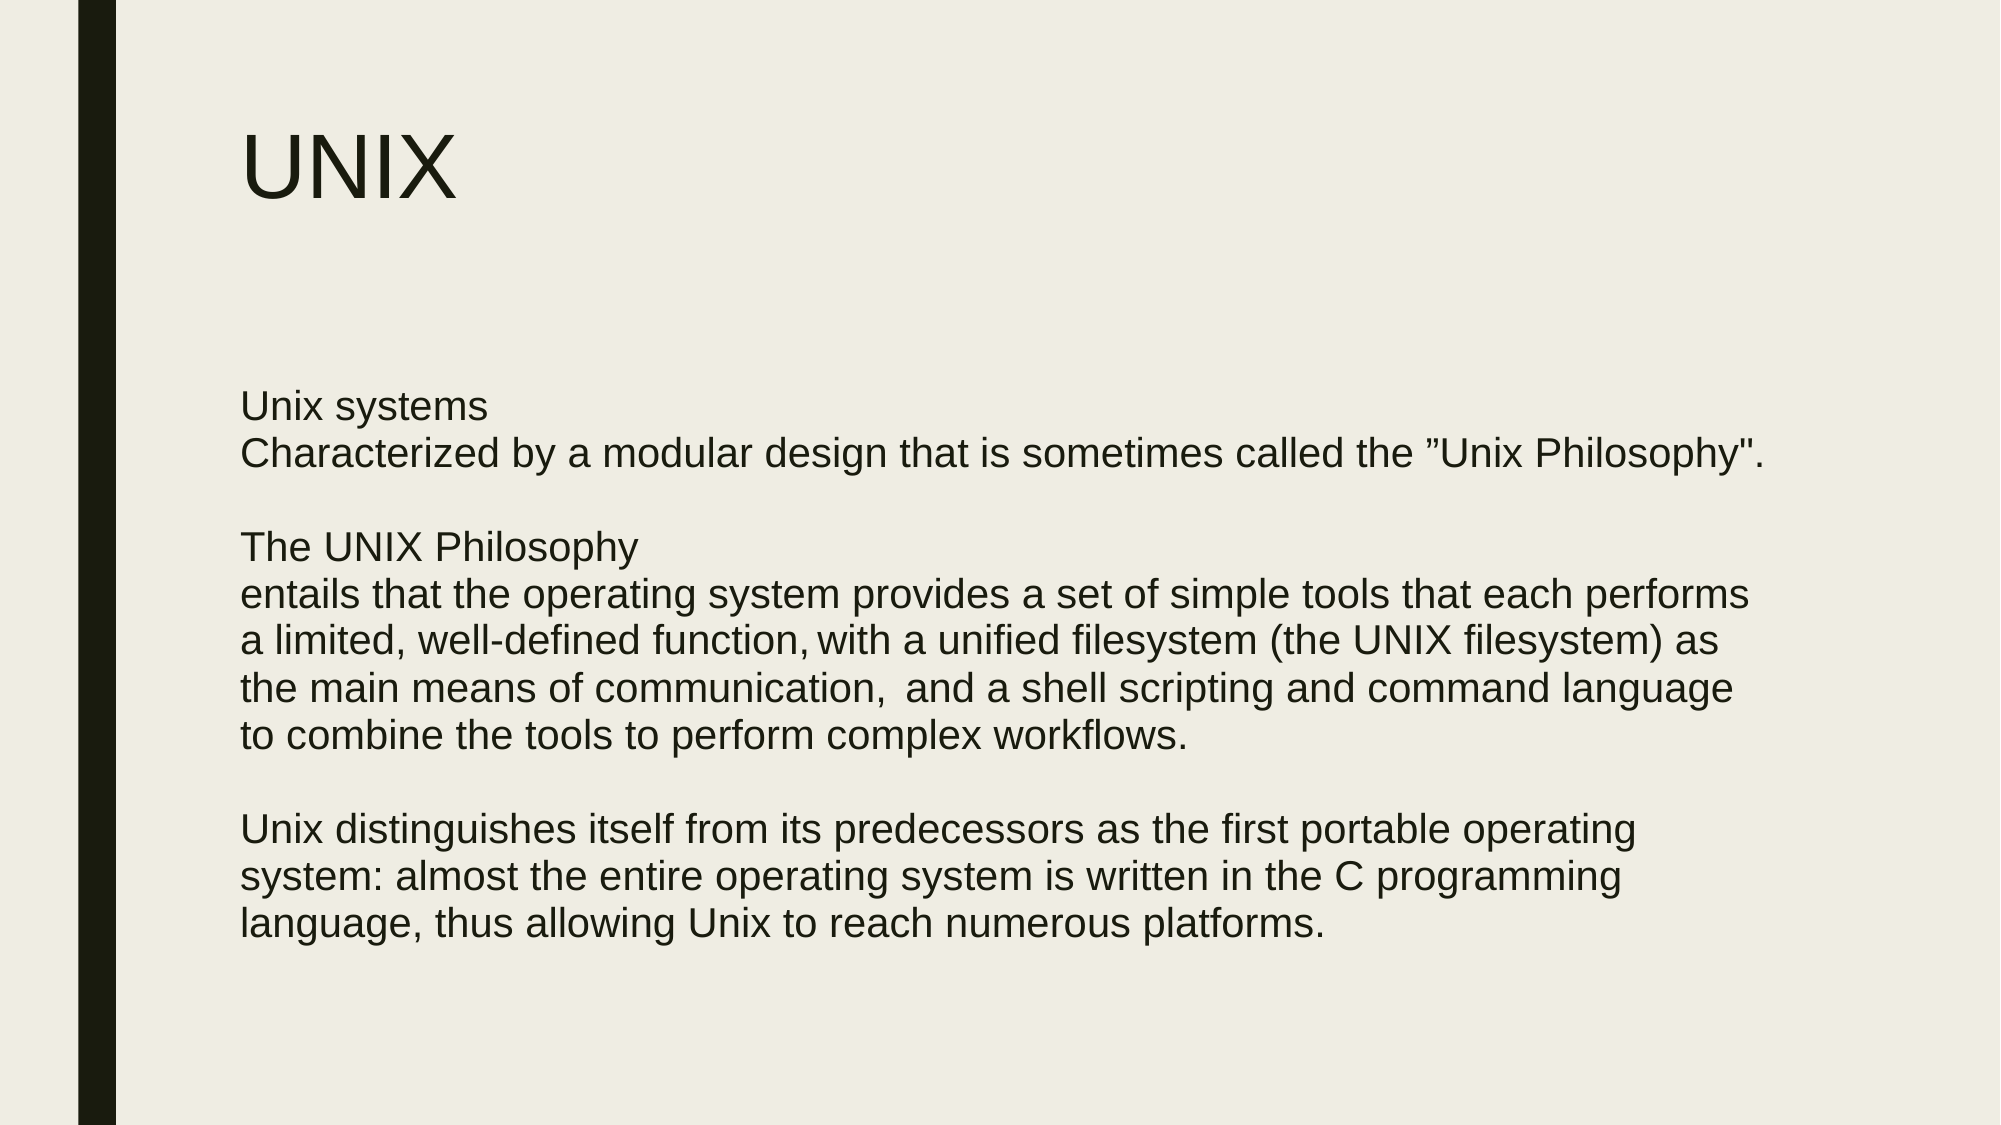

# UNIX
Unix systems
Characterized by a modular design that is sometimes called the ”Unix Philosophy".
The UNIX Philosophy
entails that the operating system provides a set of simple tools that each performs a limited, well-defined function, with a unified filesystem (the UNIX filesystem) as the main means of communication,  and a shell scripting and command language
to combine the tools to perform complex workflows.
Unix distinguishes itself from its predecessors as the first portable operating system: almost the entire operating system is written in the C programming language, thus allowing Unix to reach numerous platforms.